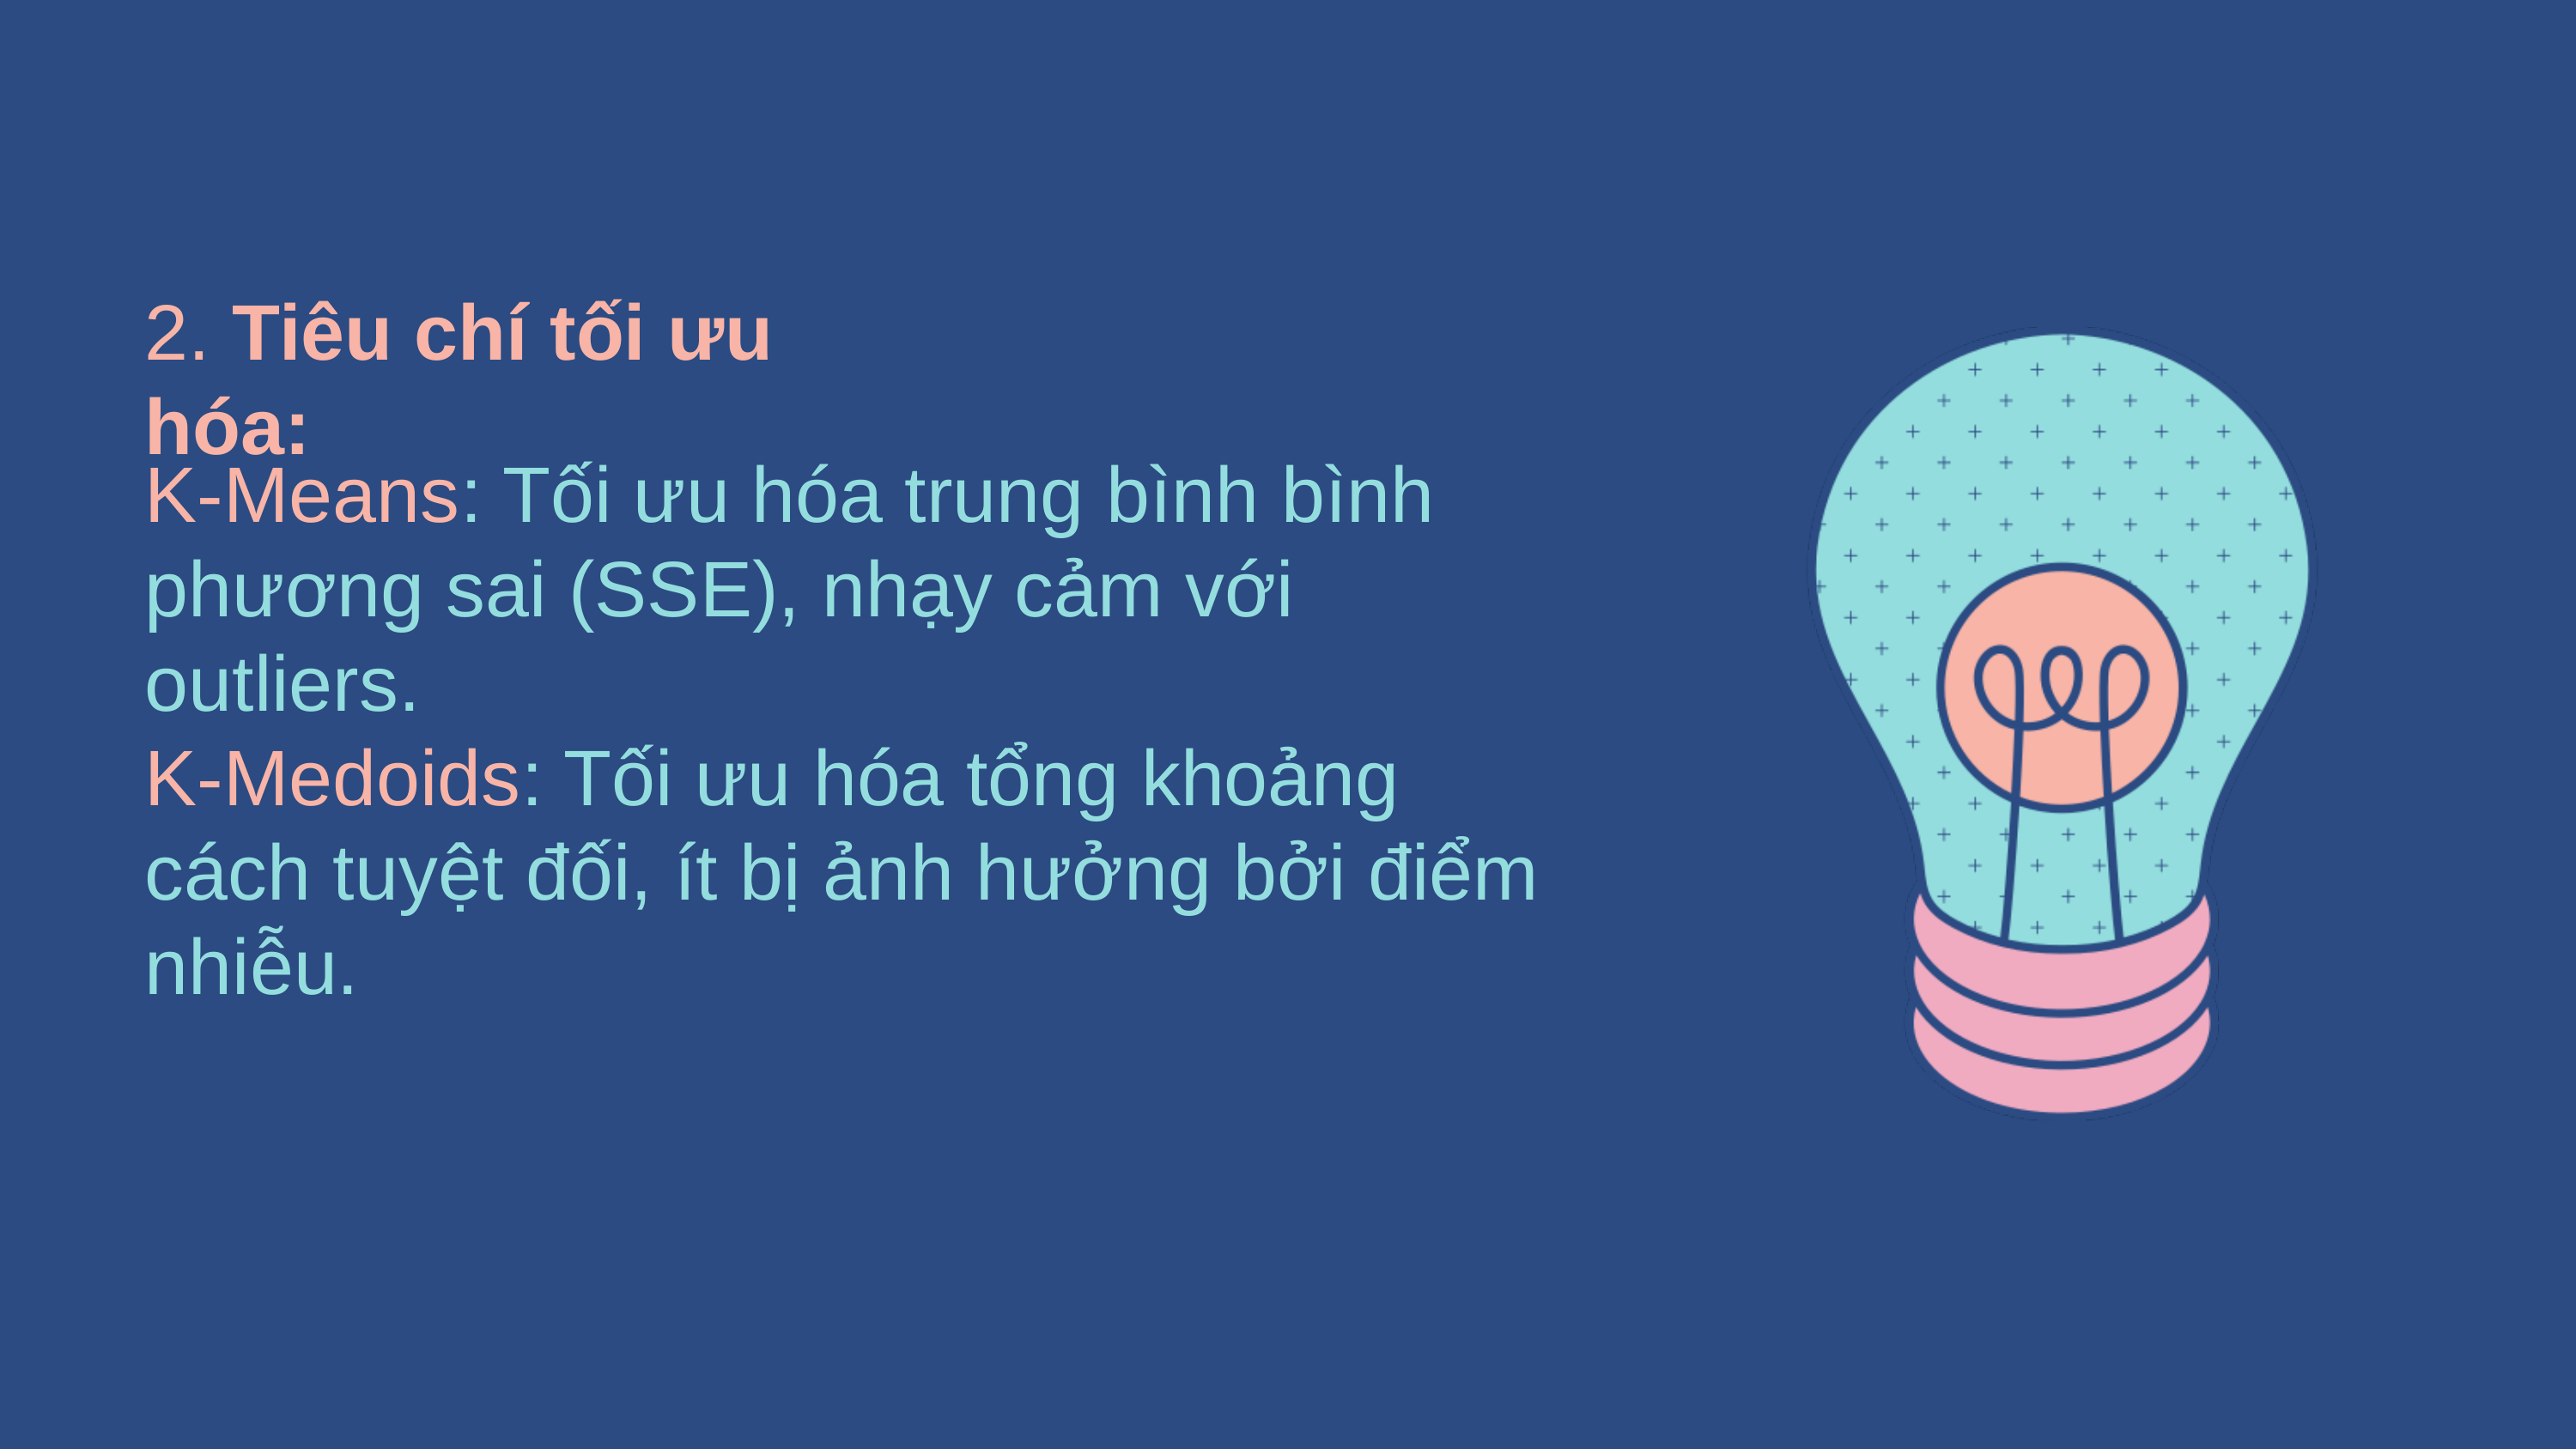

2. Tiêu chí tối ưu hóa:

K-Means: Tối ưu hóa trung bình bình phương sai (SSE), nhạy cảm với outliers.
K-Medoids: Tối ưu hóa tổng khoảng cách tuyệt đối, ít bị ảnh hưởng bởi điểm nhiễu.